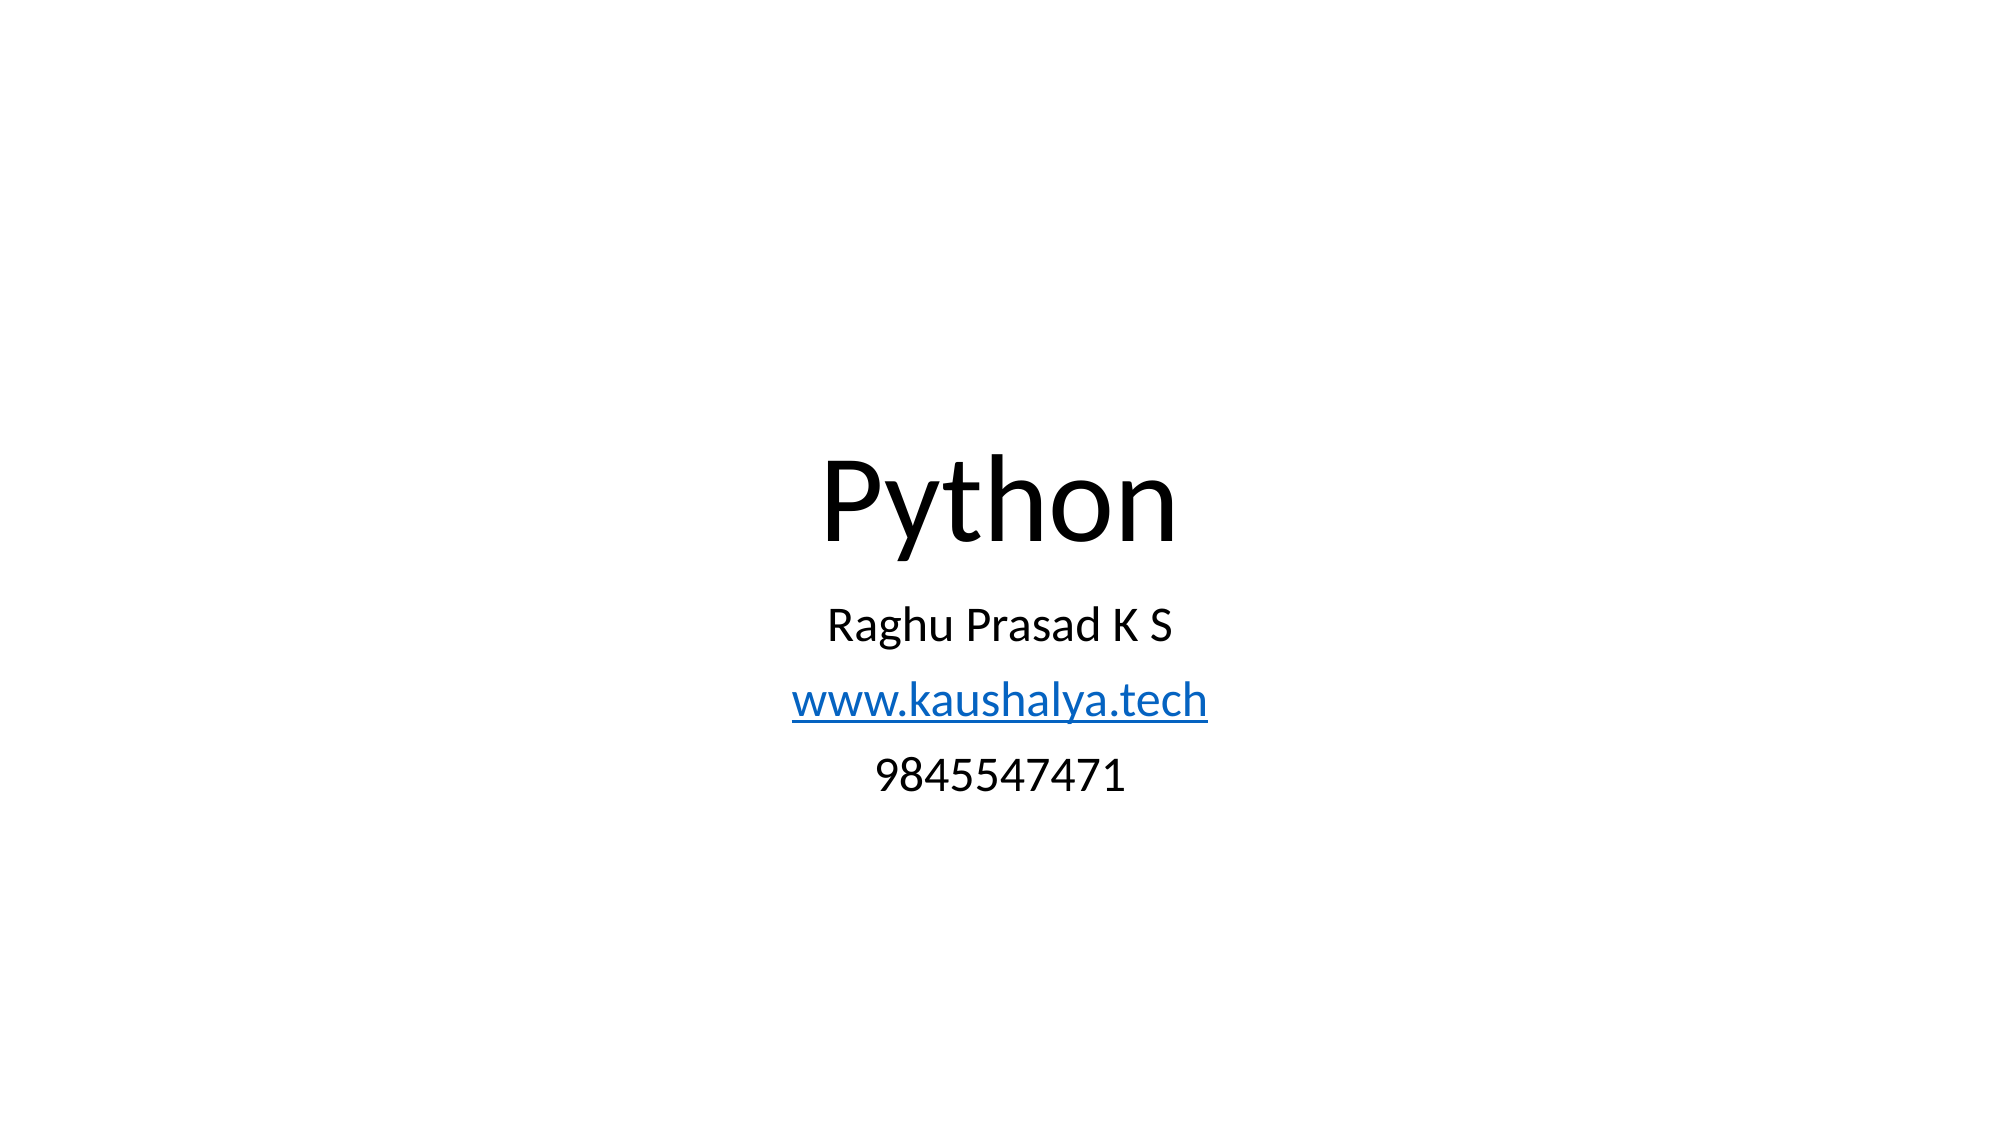

# Python
Raghu Prasad K S
www.kaushalya.tech
9845547471